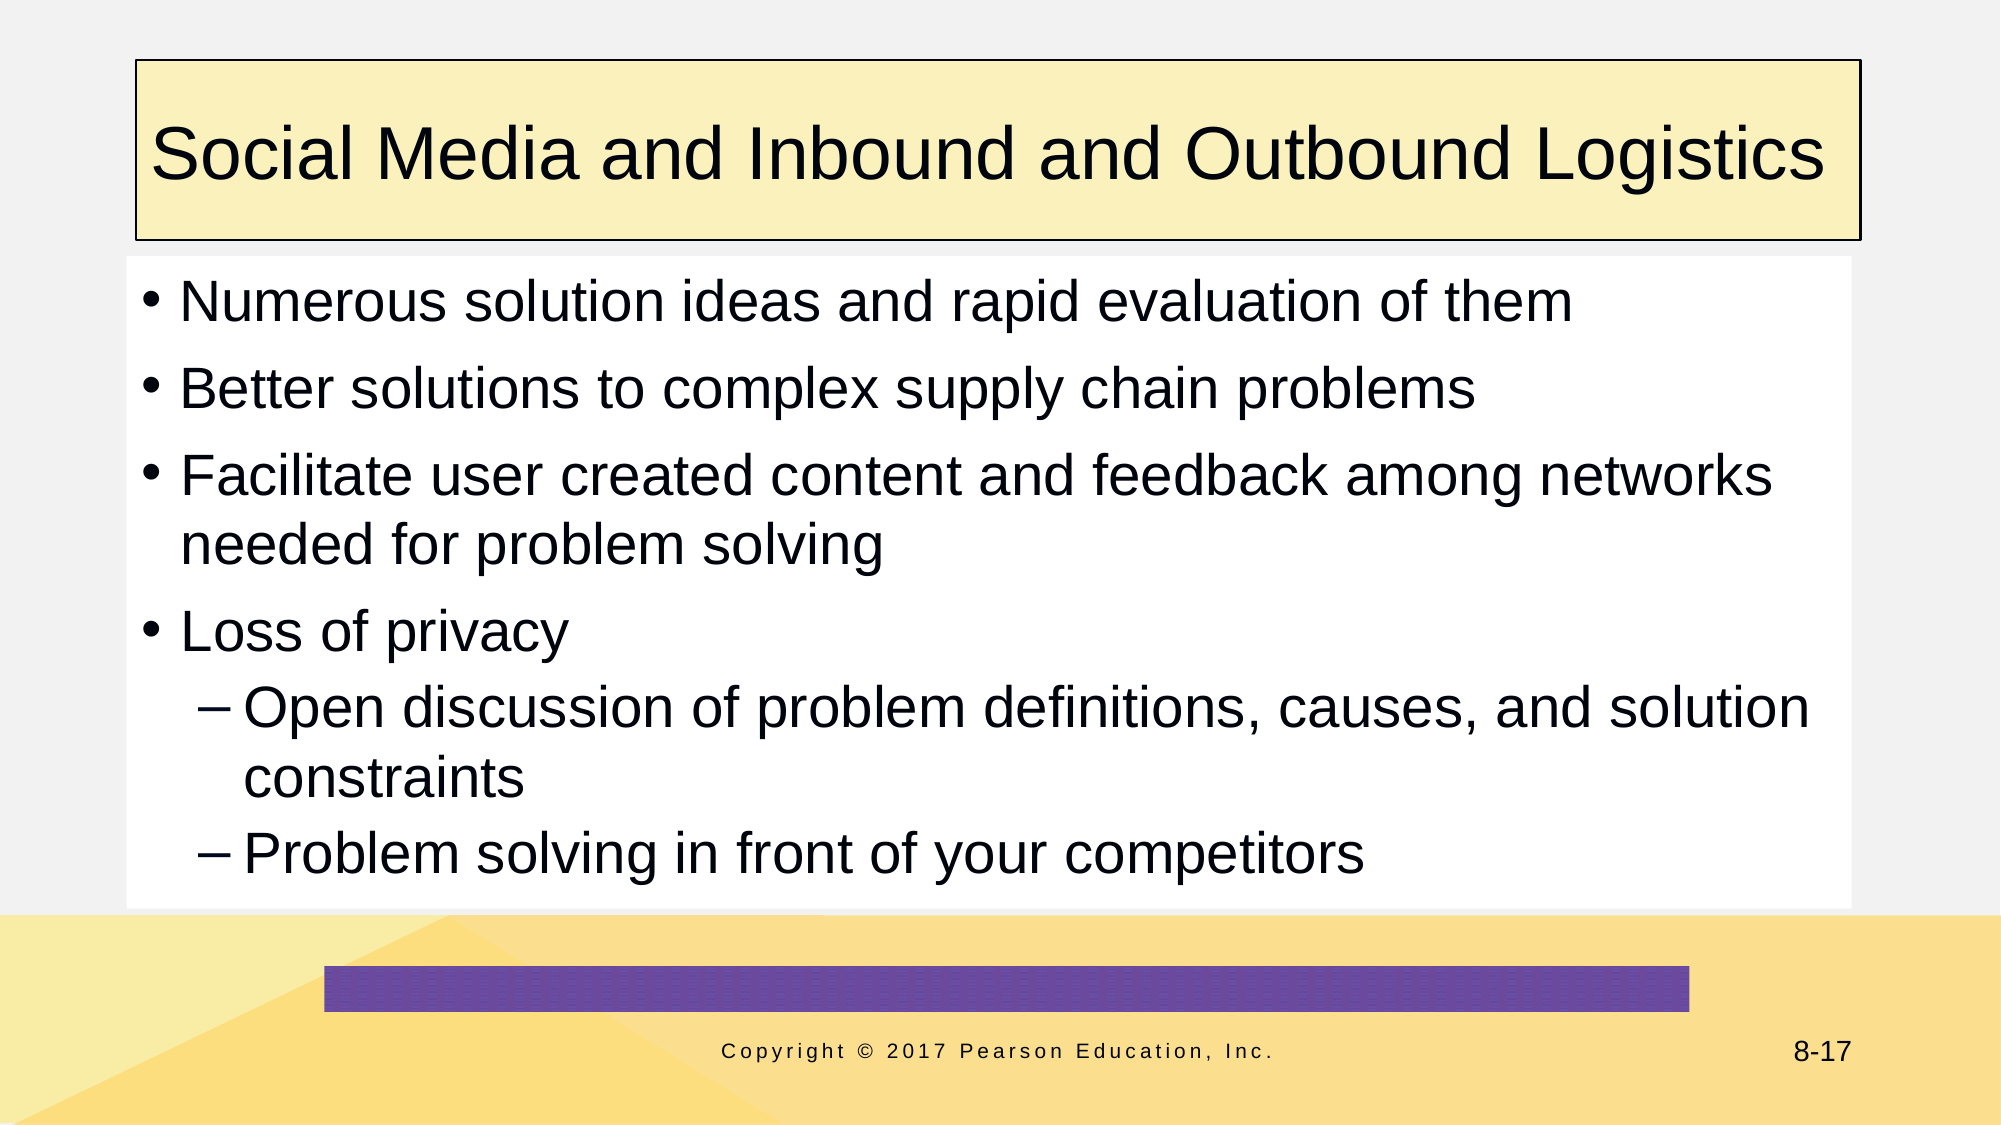

# Social Media and Inbound and Outbound Logistics
Numerous solution ideas and rapid evaluation of them
Better solutions to complex supply chain problems
Facilitate user created content and feedback among networks needed for problem solving
Loss of privacy
Open discussion of problem definitions, causes, and solution constraints
Problem solving in front of your competitors

Copyright © 2017 Pearson Education, Inc.